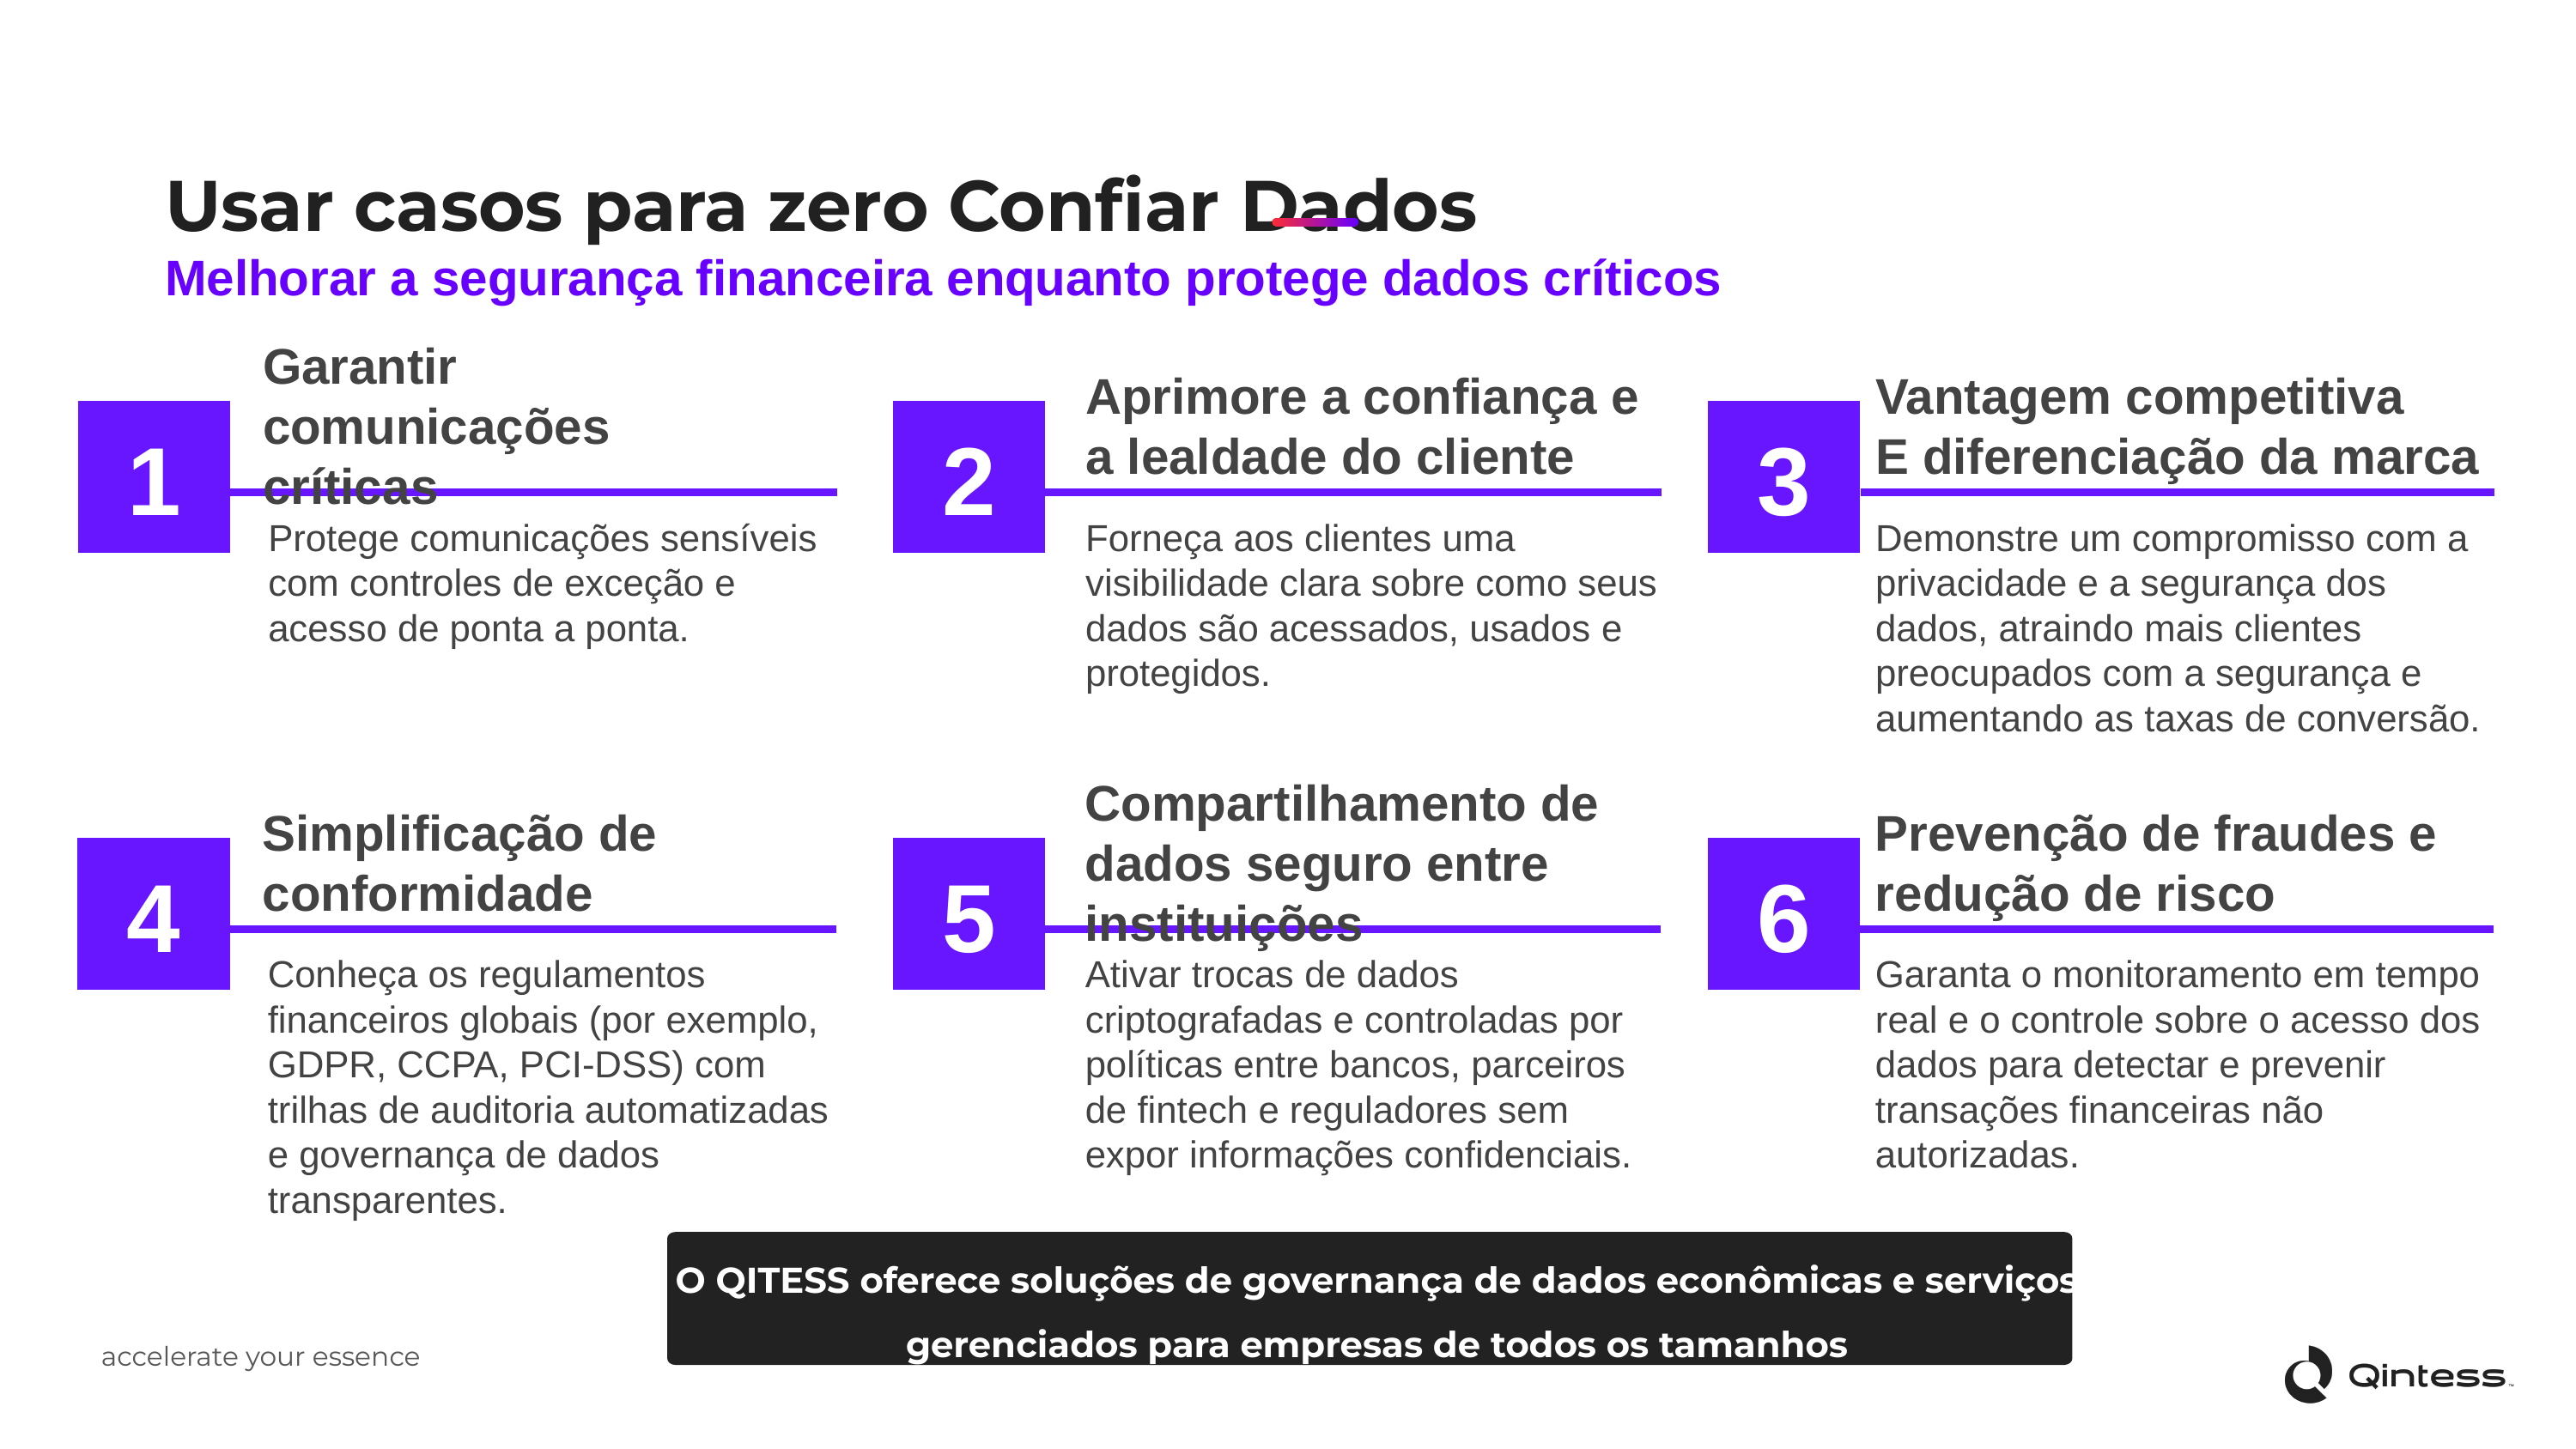

Usar casos para zero Confiar Dados
Melhorar a segurança financeira enquanto protege dados críticos

Garantir comunicações críticas
Aprimore a confiança e a lealdade do cliente
Vantagem competitiva
E diferenciação da marca
3
1
2

Protege comunicações sensíveis com controles de exceção e acesso de ponta a ponta.
Forneça aos clientes uma visibilidade clara sobre como seus dados são acessados, usados ​​e protegidos.
Demonstre um compromisso com a privacidade e a segurança dos dados, atraindo mais clientes preocupados com a segurança e aumentando as taxas de conversão.
Simplificação de conformidade
Compartilhamento de dados seguro entre instituições
Prevenção de fraudes e redução de risco
6
4
5

Conheça os regulamentos financeiros globais (por exemplo, GDPR, CCPA, PCI-DSS) com trilhas de auditoria automatizadas e governança de dados transparentes.
Ativar trocas de dados criptografadas e controladas por políticas entre bancos, parceiros de fintech e reguladores sem expor informações confidenciais.
Garanta o monitoramento em tempo real e o controle sobre o acesso dos dados para detectar e prevenir transações financeiras não autorizadas.

O QITESS oferece soluções de governança de dados econômicas e serviços gerenciados para empresas de todos os tamanhos